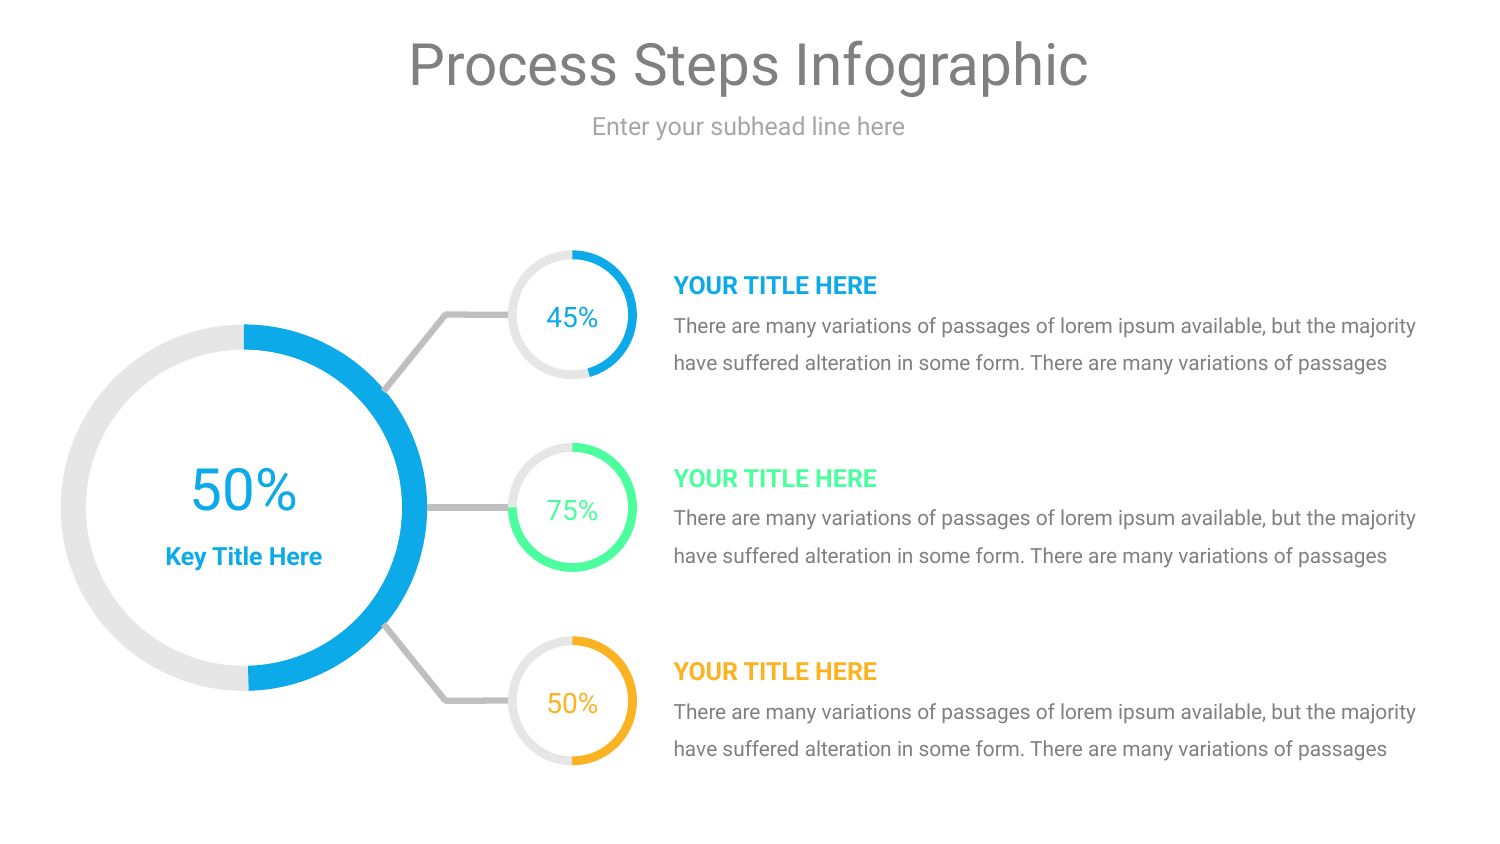

# Process Steps Infographic
Enter your subhead line here

45%
YOUR TITLE HERE
There are many variations of passages of lorem ipsum available, but the majority have suffered alteration in some form. There are many variations of passages

75%
50%
Key Title Here
YOUR TITLE HERE
There are many variations of passages of lorem ipsum available, but the majority have suffered alteration in some form. There are many variations of passages

50%
YOUR TITLE HERE
There are many variations of passages of lorem ipsum available, but the majority have suffered alteration in some form. There are many variations of passages